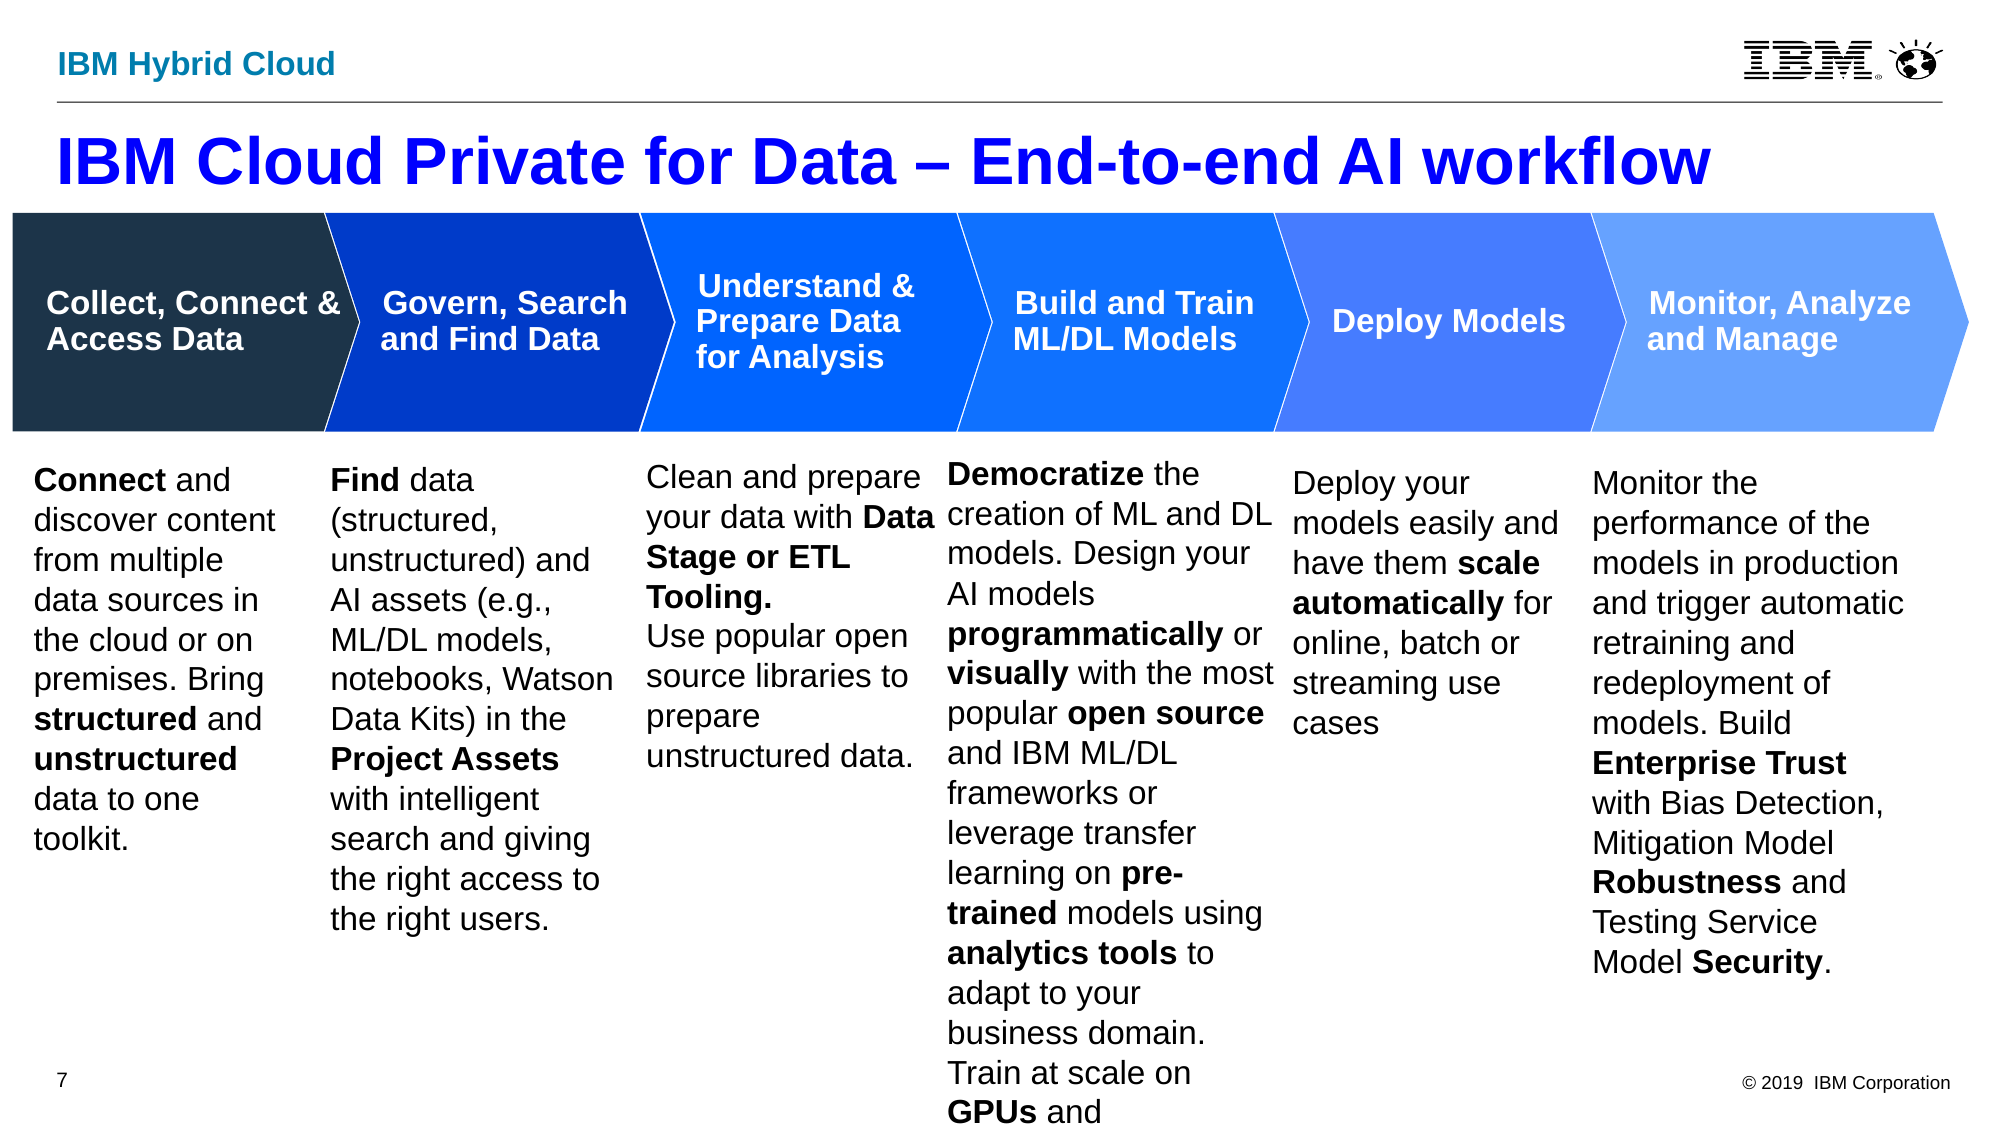

# IBM Cloud Private for Data – End-to-end AI workflow
Collect, Connect &
Access Data
Govern, Search and Find Data
Understand & Prepare Data
for Analysis
Build and Train ML/DL Models
Deploy Models
Monitor, Analyze and Manage
Democratize the creation of ML and DL models. Design your AI models programmatically or visually with the most popular open source and IBM ML/DL frameworks or leverage transfer learning on pre-trained models using analytics tools to adapt to your business domain. Train at scale on GPUs and distributed compute
Clean and prepare your data with Data Stage or ETL Tooling.
Use popular open source libraries to prepare unstructured data.
Connect and discover content from multiple data sources in the cloud or on premises. Bring structured and unstructured data to one toolkit.
Find data (structured, unstructured) and AI assets (e.g., ML/DL models, notebooks, Watson Data Kits) in the  Project Assets  with intelligent search and giving the right access to the right users.
Monitor the performance of the models in production and trigger automatic retraining and redeployment of models. Build Enterprise Trust with Bias Detection, Mitigation Model Robustness and Testing Service Model Security.
Deploy your models easily and have them scale automatically for online, batch or streaming use cases